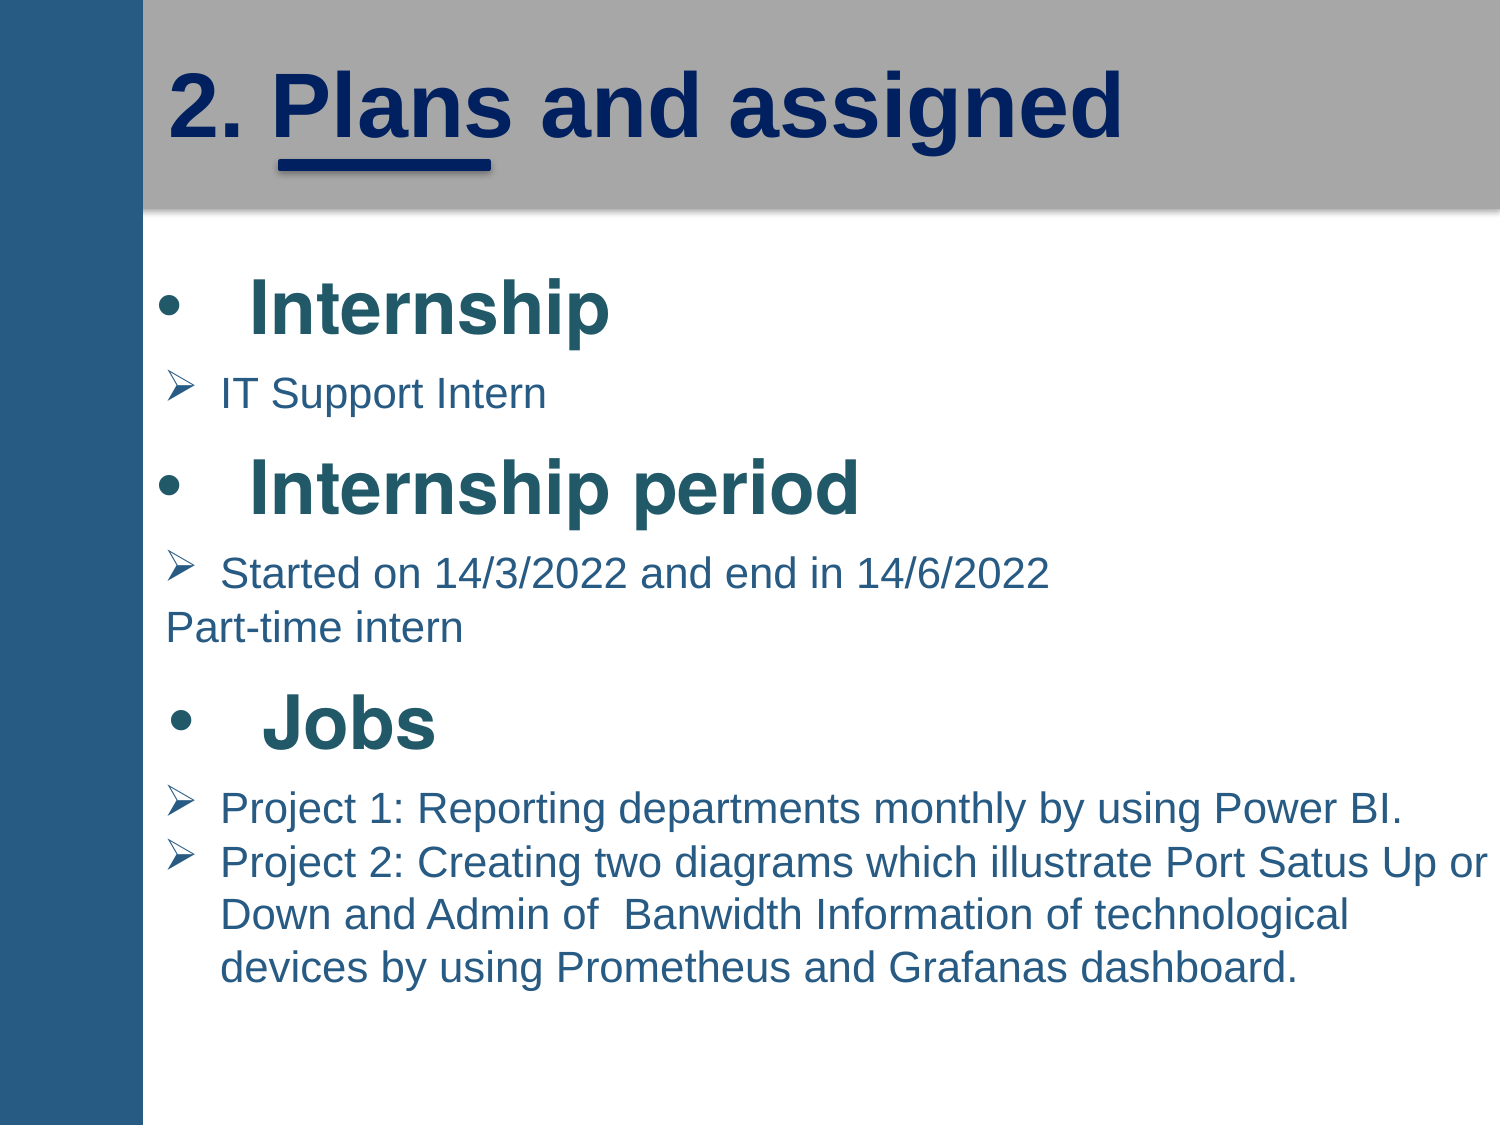

# 2. Plans and assigned

Internship
IT Support Intern
Internship period
Started on 14/3/2022 and end in 14/6/2022
Part-time intern
Jobs
Project 1: Reporting departments monthly by using Power BI.
Project 2: Creating two diagrams which illustrate Port Satus Up or Down and Admin of  Banwidth Information of technological devices by using Prometheus and Grafanas dashboard.